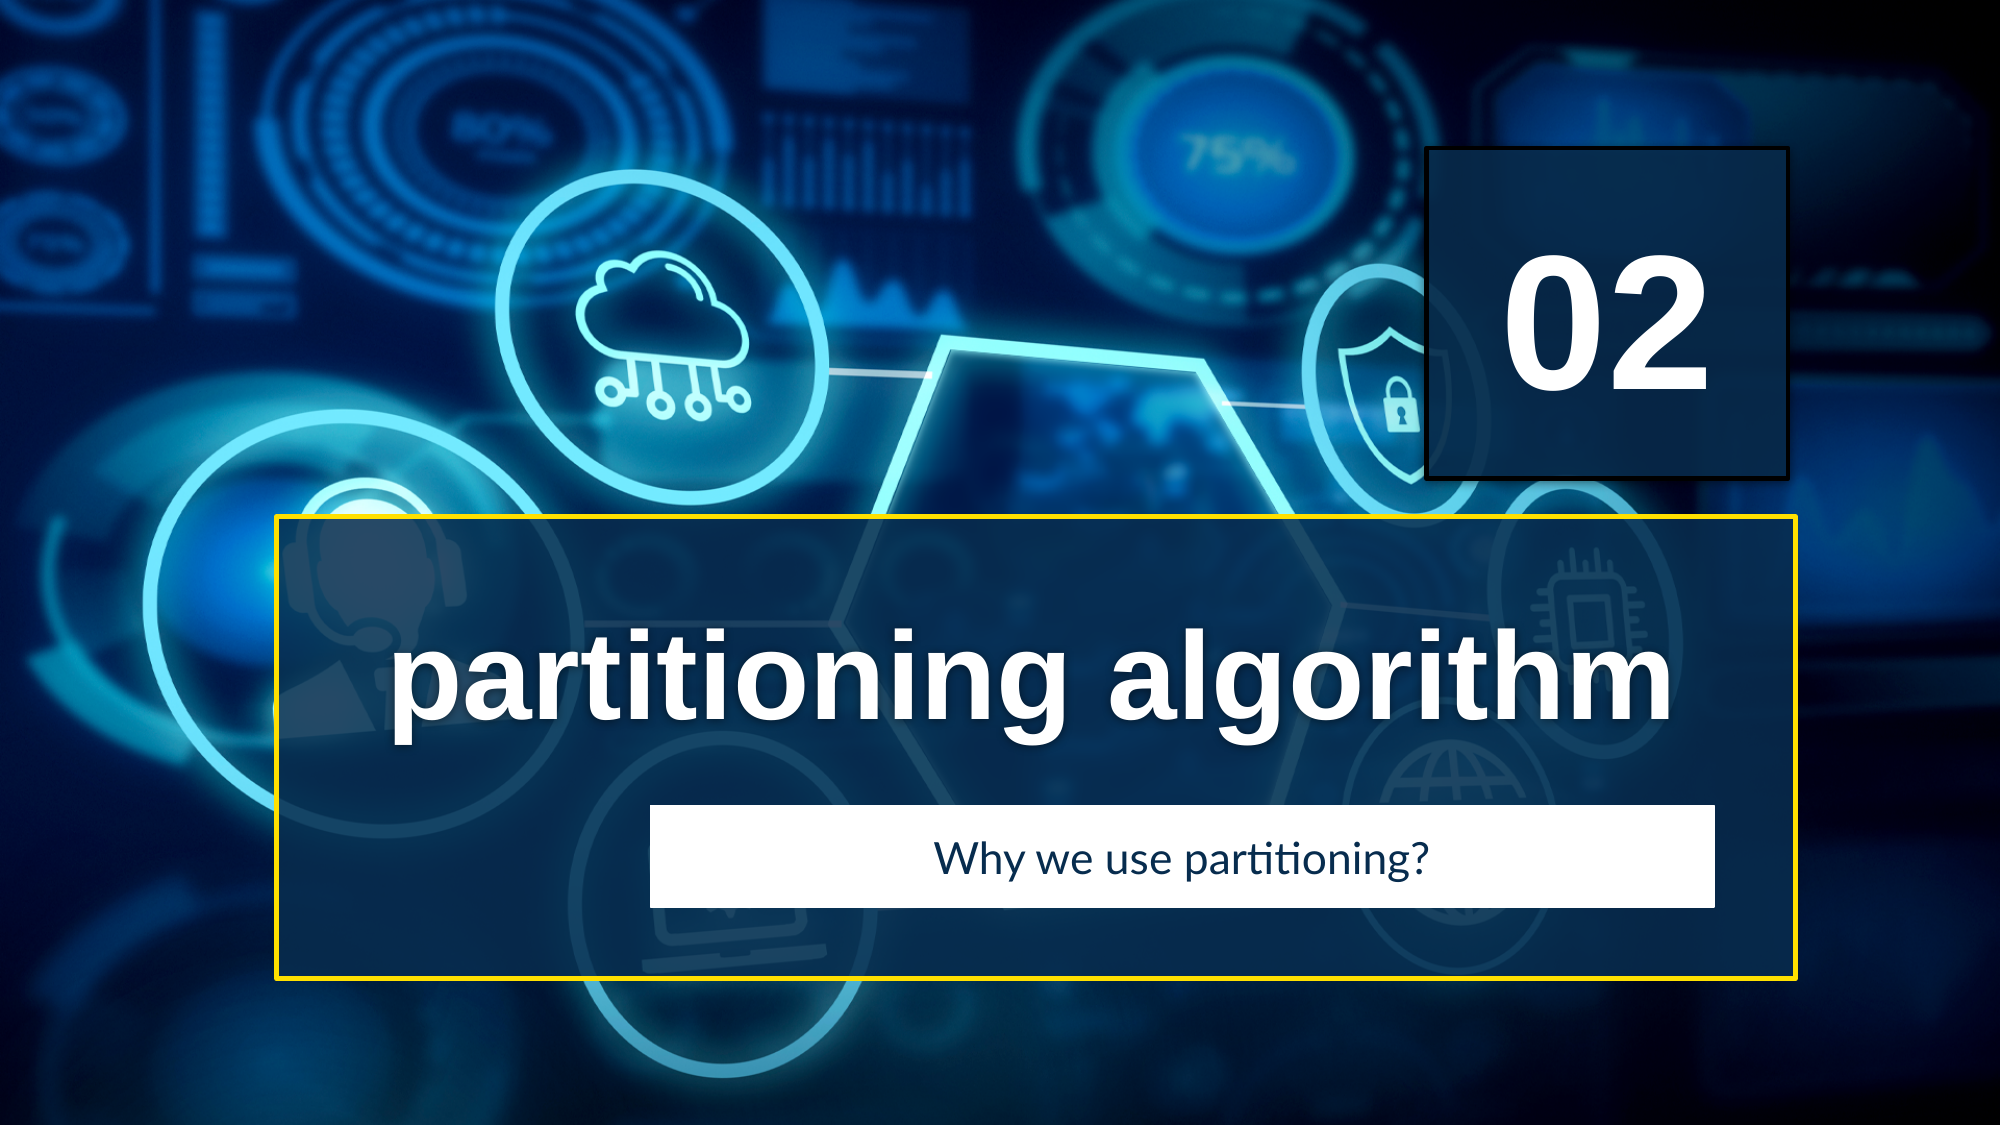

02

# partitioning algorithm
Why we use partitioning?